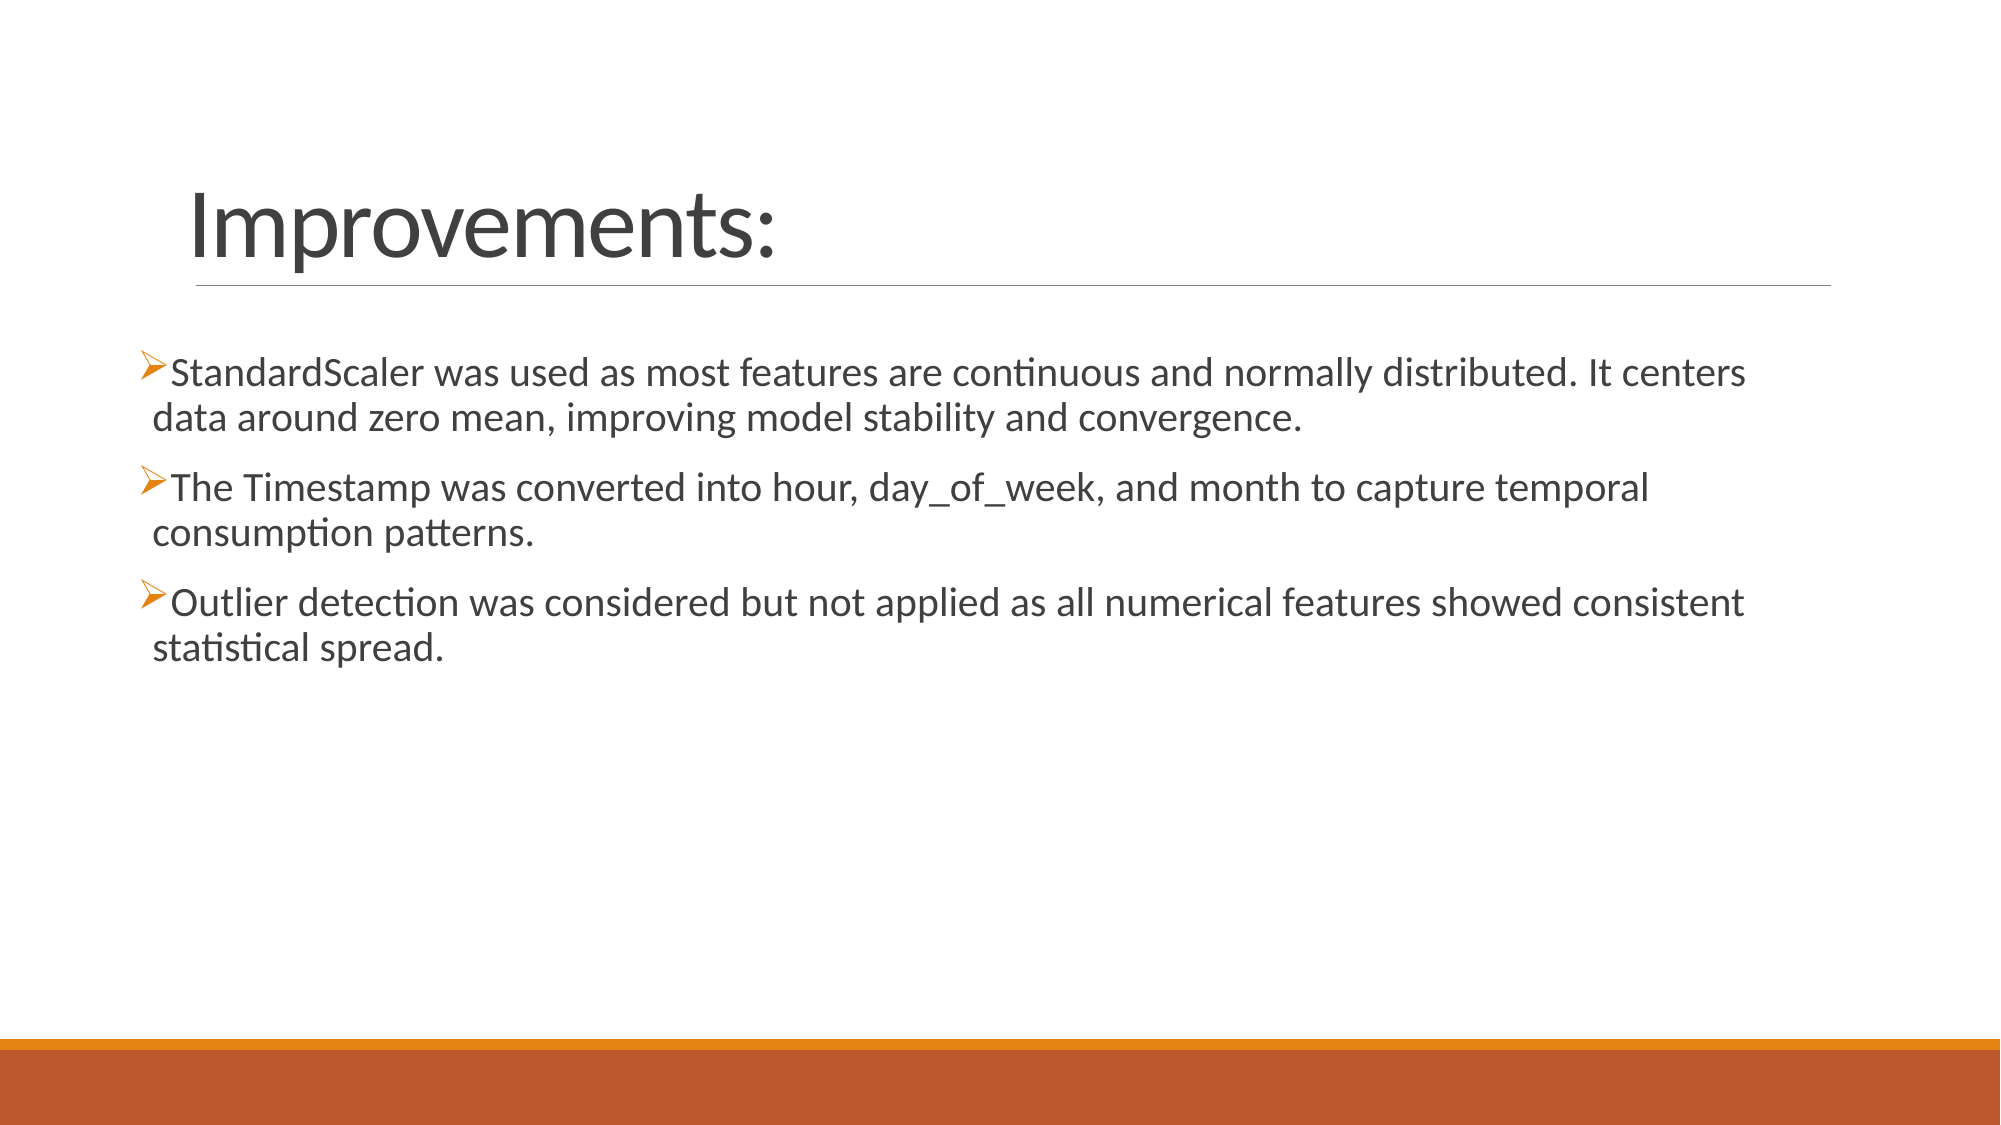

# Improvements:
StandardScaler was used as most features are continuous and normally distributed. It centers data around zero mean, improving model stability and convergence.
The Timestamp was converted into hour, day_of_week, and month to capture temporal consumption patterns.
Outlier detection was considered but not applied as all numerical features showed consistent statistical spread.